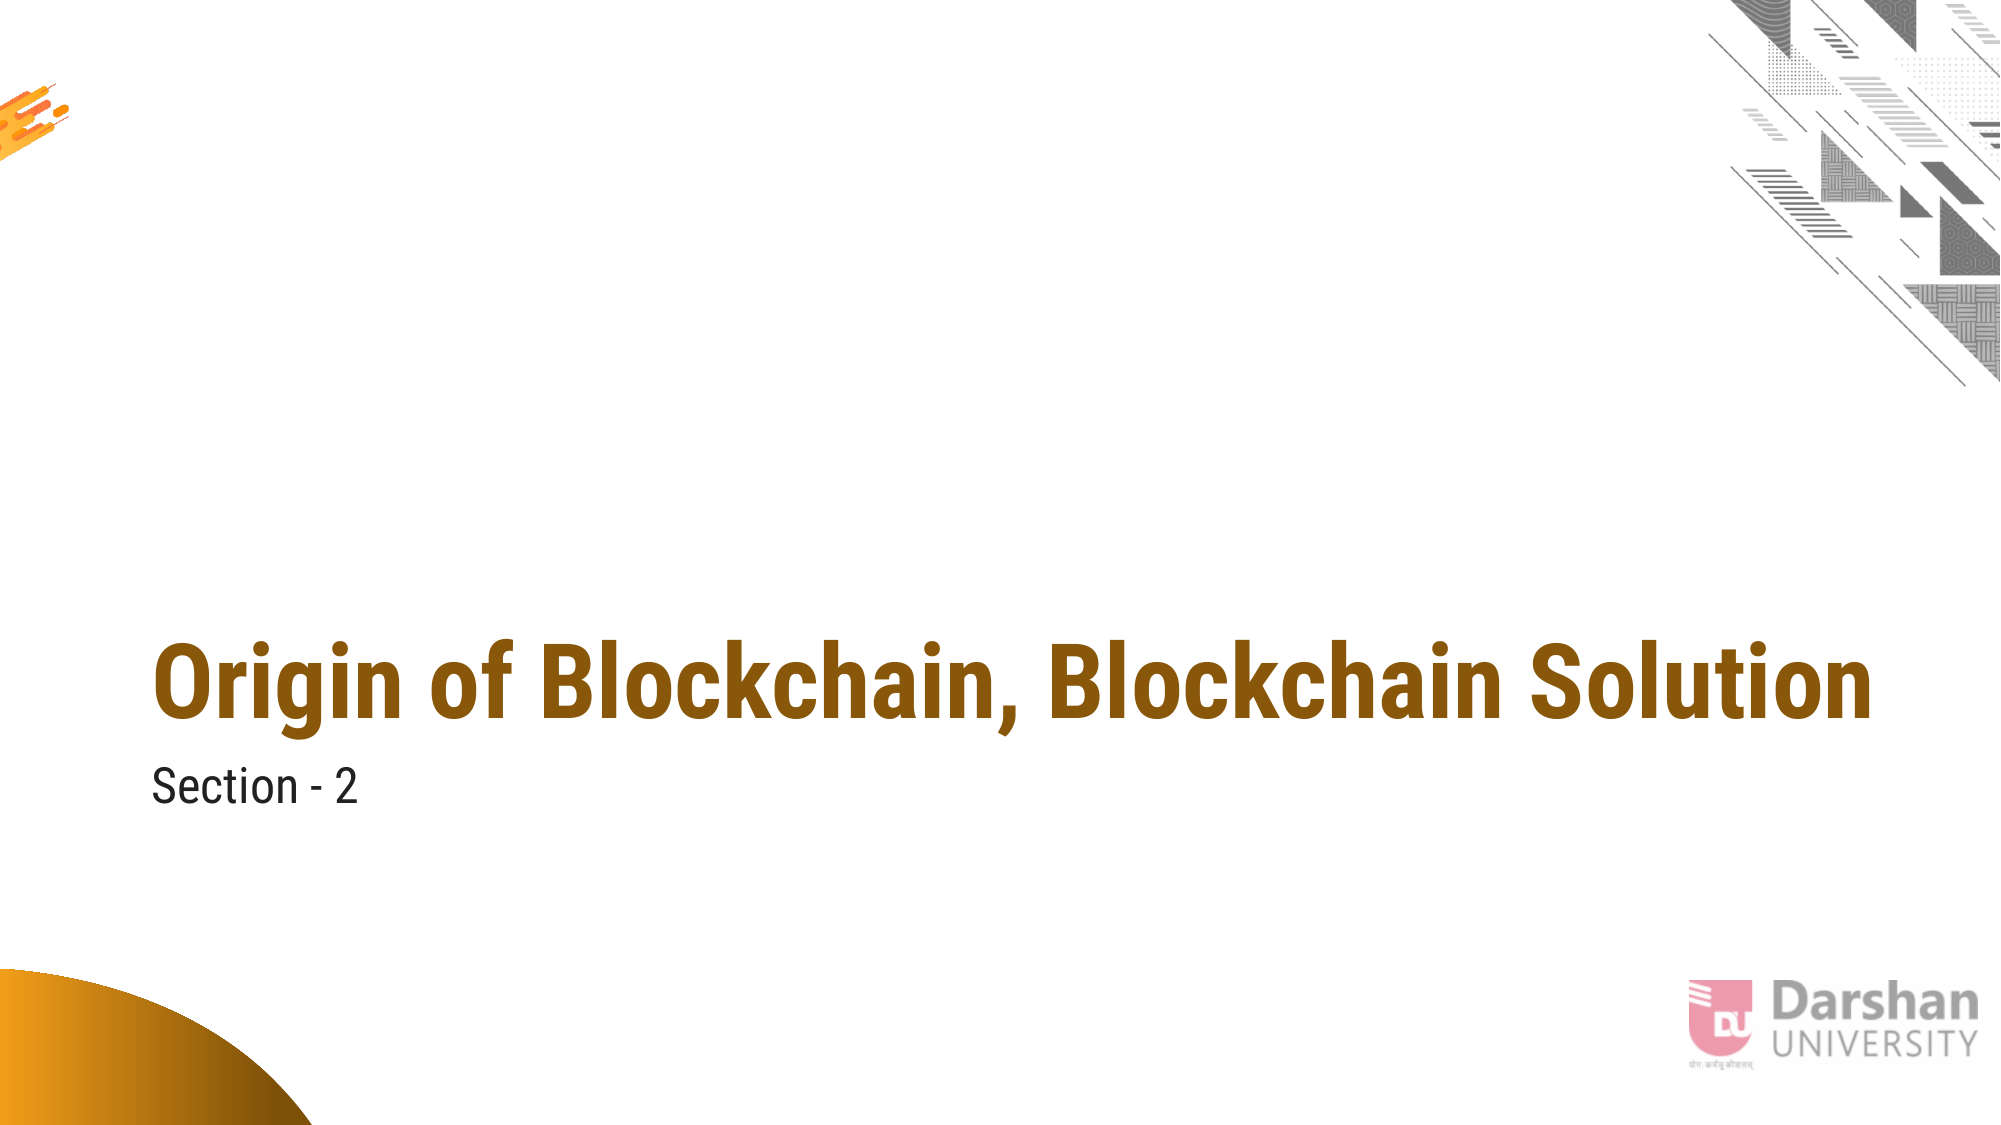

# Origin of Blockchain, Blockchain Solution
Section - 2